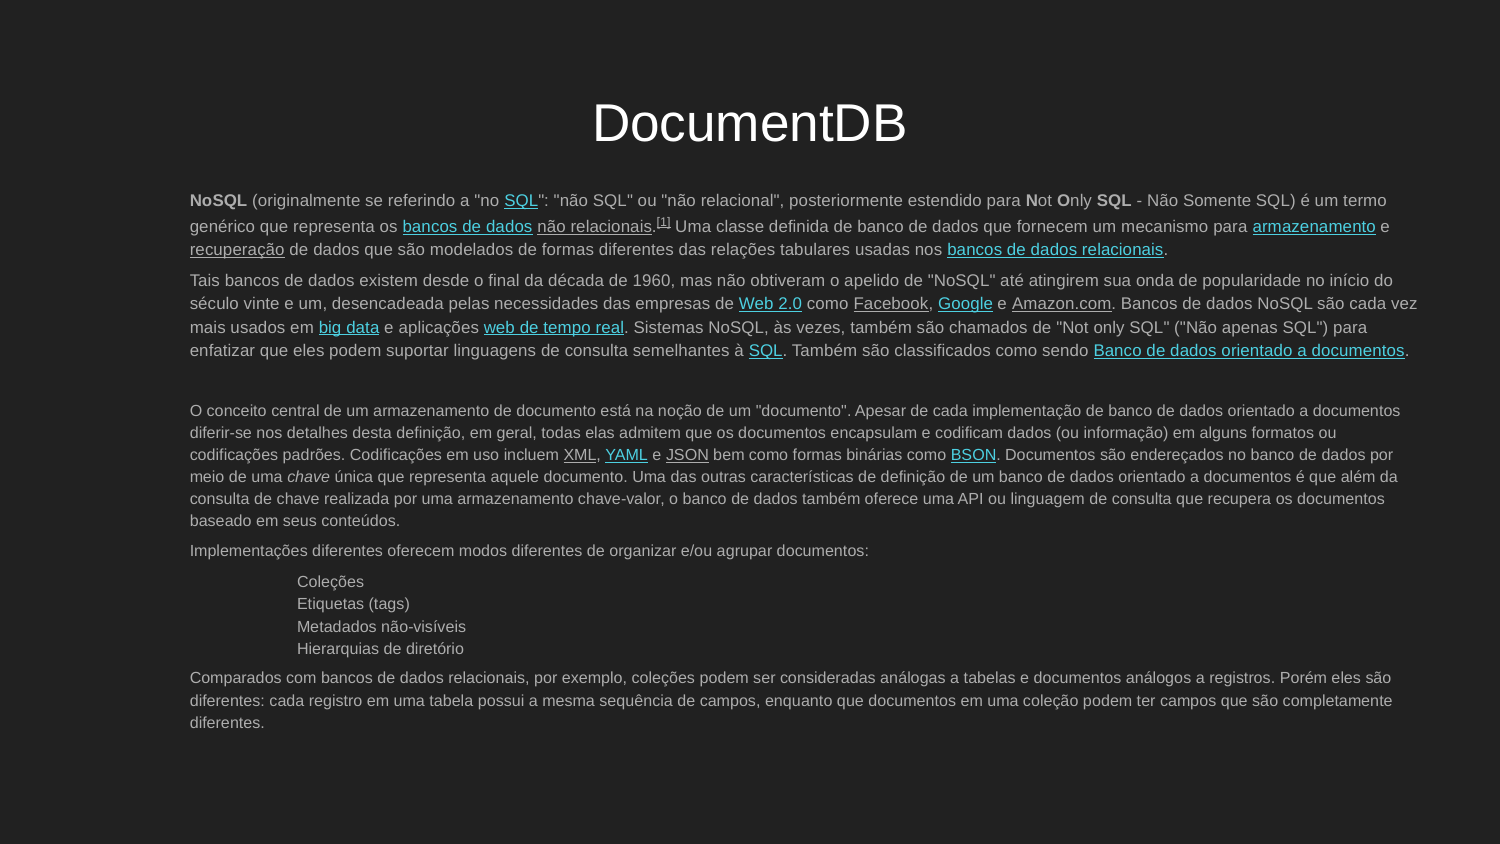

# DocumentDB
NoSQL (originalmente se referindo a "no SQL": "não SQL" ou "não relacional", posteriormente estendido para Not Only SQL - Não Somente SQL) é um termo genérico que representa os bancos de dados não relacionais.[1] Uma classe definida de banco de dados que fornecem um mecanismo para armazenamento e recuperação de dados que são modelados de formas diferentes das relações tabulares usadas nos bancos de dados relacionais.
Tais bancos de dados existem desde o final da década de 1960, mas não obtiveram o apelido de "NoSQL" até atingirem sua onda de popularidade no início do século vinte e um, desencadeada pelas necessidades das empresas de Web 2.0 como Facebook, Google e Amazon.com. Bancos de dados NoSQL são cada vez mais usados em big data e aplicações web de tempo real. Sistemas NoSQL, às vezes, também são chamados de "Not only SQL" ("Não apenas SQL") para enfatizar que eles podem suportar linguagens de consulta semelhantes à SQL. Também são classificados como sendo Banco de dados orientado a documentos.

O conceito central de um armazenamento de documento está na noção de um "documento". Apesar de cada implementação de banco de dados orientado a documentos diferir-se nos detalhes desta definição, em geral, todas elas admitem que os documentos encapsulam e codificam dados (ou informação) em alguns formatos ou codificações padrões. Codificações em uso incluem XML, YAML e JSON bem como formas binárias como BSON. Documentos são endereçados no banco de dados por meio de uma chave única que representa aquele documento. Uma das outras características de definição de um banco de dados orientado a documentos é que além da consulta de chave realizada por uma armazenamento chave-valor, o banco de dados também oferece uma API ou linguagem de consulta que recupera os documentos baseado em seus conteúdos.
Implementações diferentes oferecem modos diferentes de organizar e/ou agrupar documentos:
Coleções
Etiquetas (tags)
Metadados não-visíveis
Hierarquias de diretório
Comparados com bancos de dados relacionais, por exemplo, coleções podem ser consideradas análogas a tabelas e documentos análogos a registros. Porém eles são diferentes: cada registro em uma tabela possui a mesma sequência de campos, enquanto que documentos em uma coleção podem ter campos que são completamente diferentes.